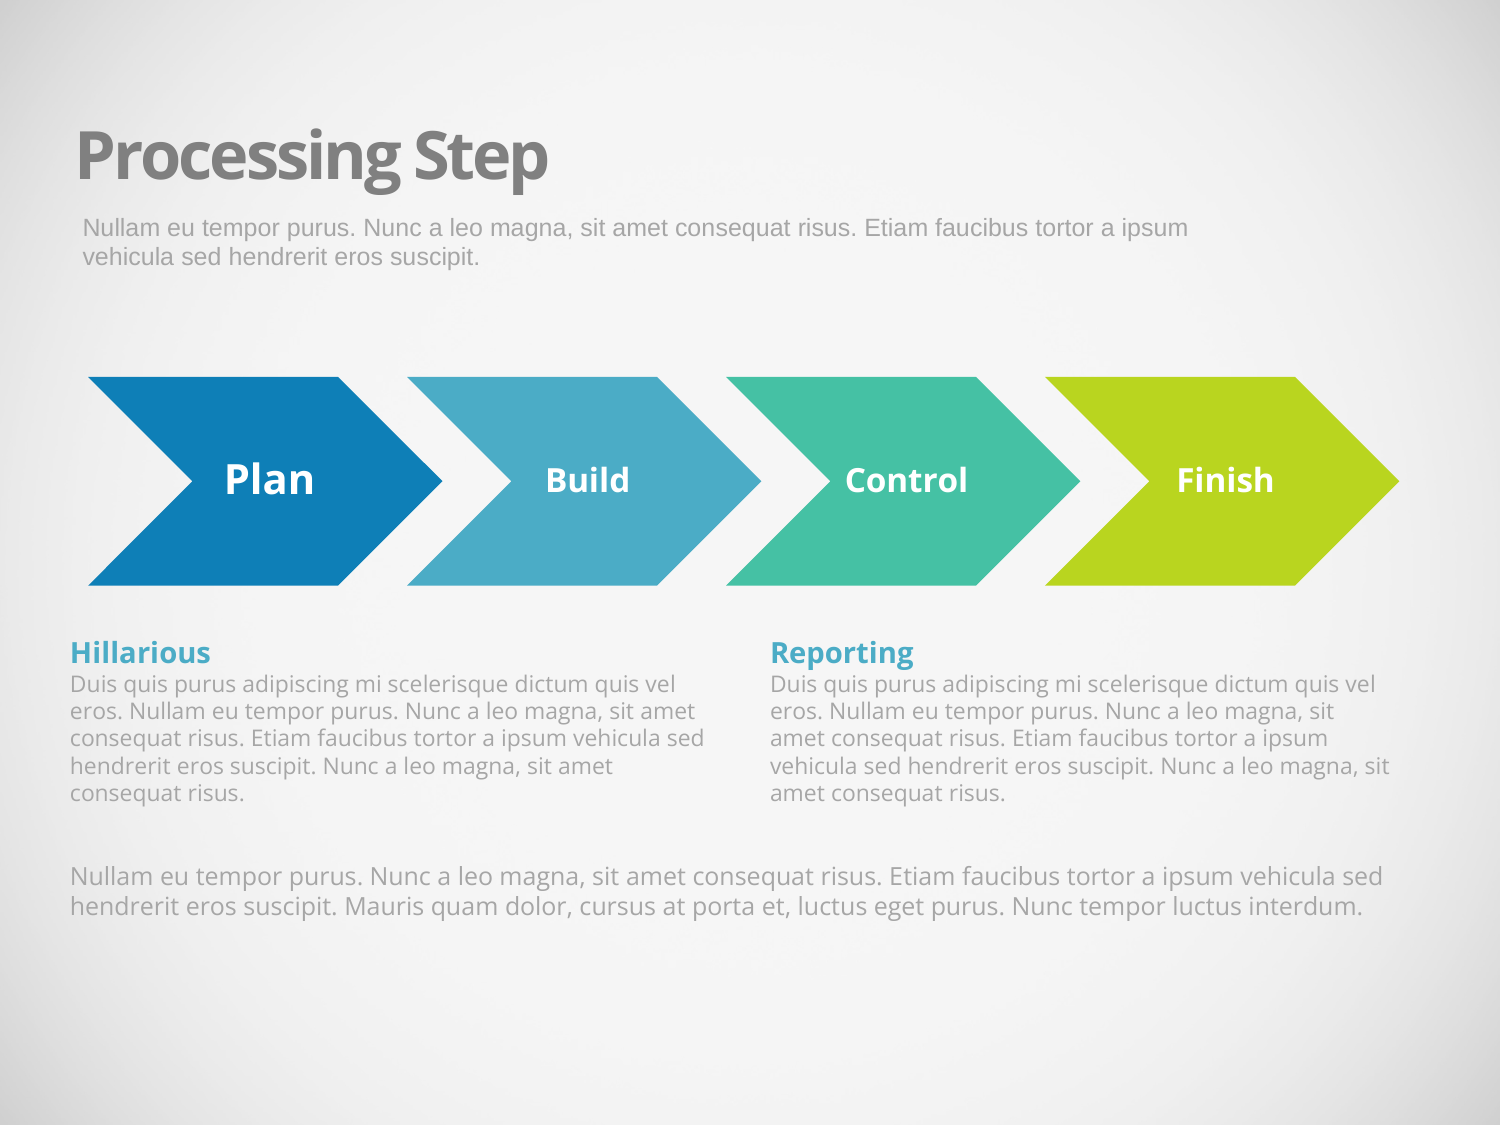

Processing Step
Nullam eu tempor purus. Nunc a leo magna, sit amet consequat risus. Etiam faucibus tortor a ipsum vehicula sed hendrerit eros suscipit.
Plan
Build
Control
Finish
Hillarious
Duis quis purus adipiscing mi scelerisque dictum quis vel eros. Nullam eu tempor purus. Nunc a leo magna, sit amet consequat risus. Etiam faucibus tortor a ipsum vehicula sed hendrerit eros suscipit. Nunc a leo magna, sit amet consequat risus.
Reporting
Duis quis purus adipiscing mi scelerisque dictum quis vel eros. Nullam eu tempor purus. Nunc a leo magna, sit amet consequat risus. Etiam faucibus tortor a ipsum vehicula sed hendrerit eros suscipit. Nunc a leo magna, sit amet consequat risus.
Nullam eu tempor purus. Nunc a leo magna, sit amet consequat risus. Etiam faucibus tortor a ipsum vehicula sed hendrerit eros suscipit. Mauris quam dolor, cursus at porta et, luctus eget purus. Nunc tempor luctus interdum.